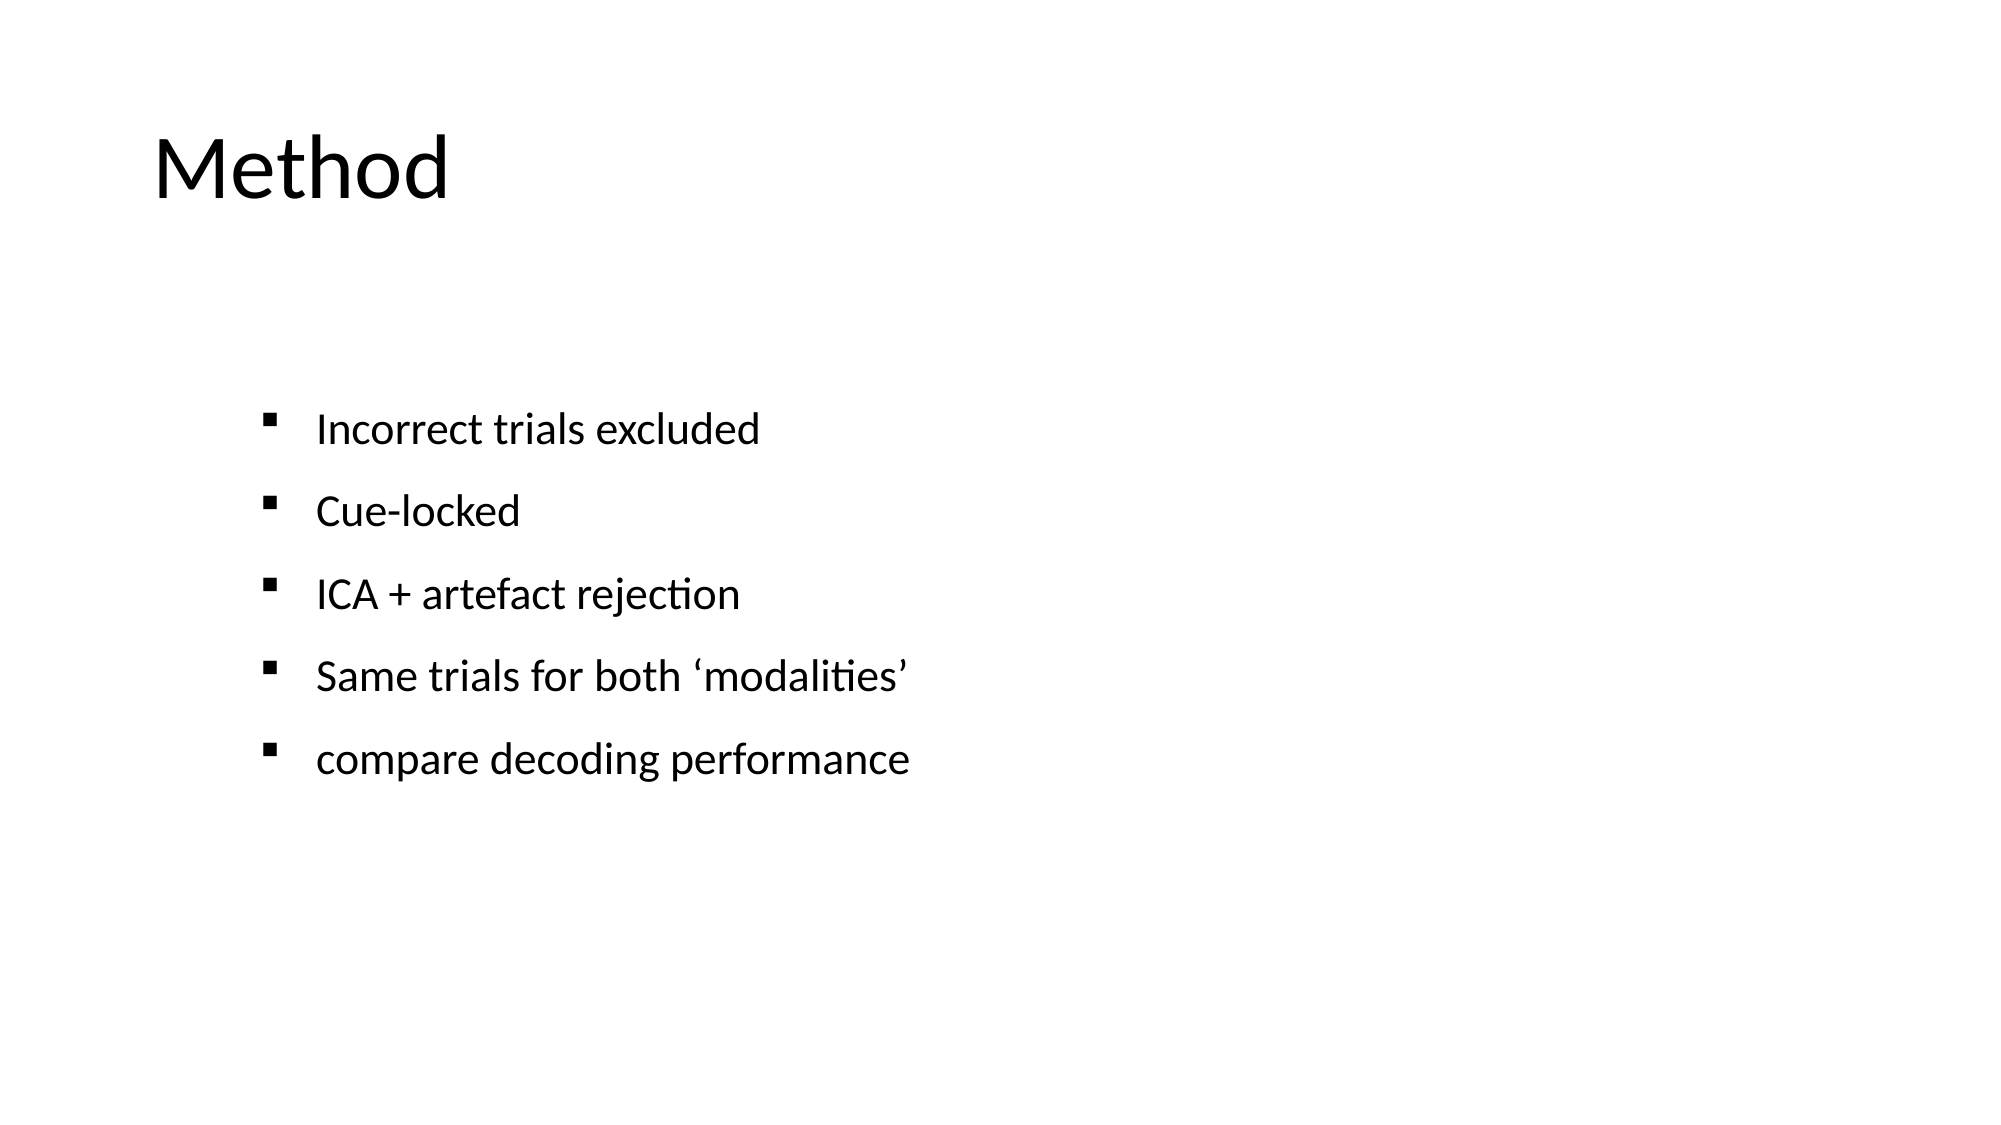

# Method
Incorrect trials excluded
Cue-locked
ICA + artefact rejection
Same trials for both ‘modalities’
compare decoding performance